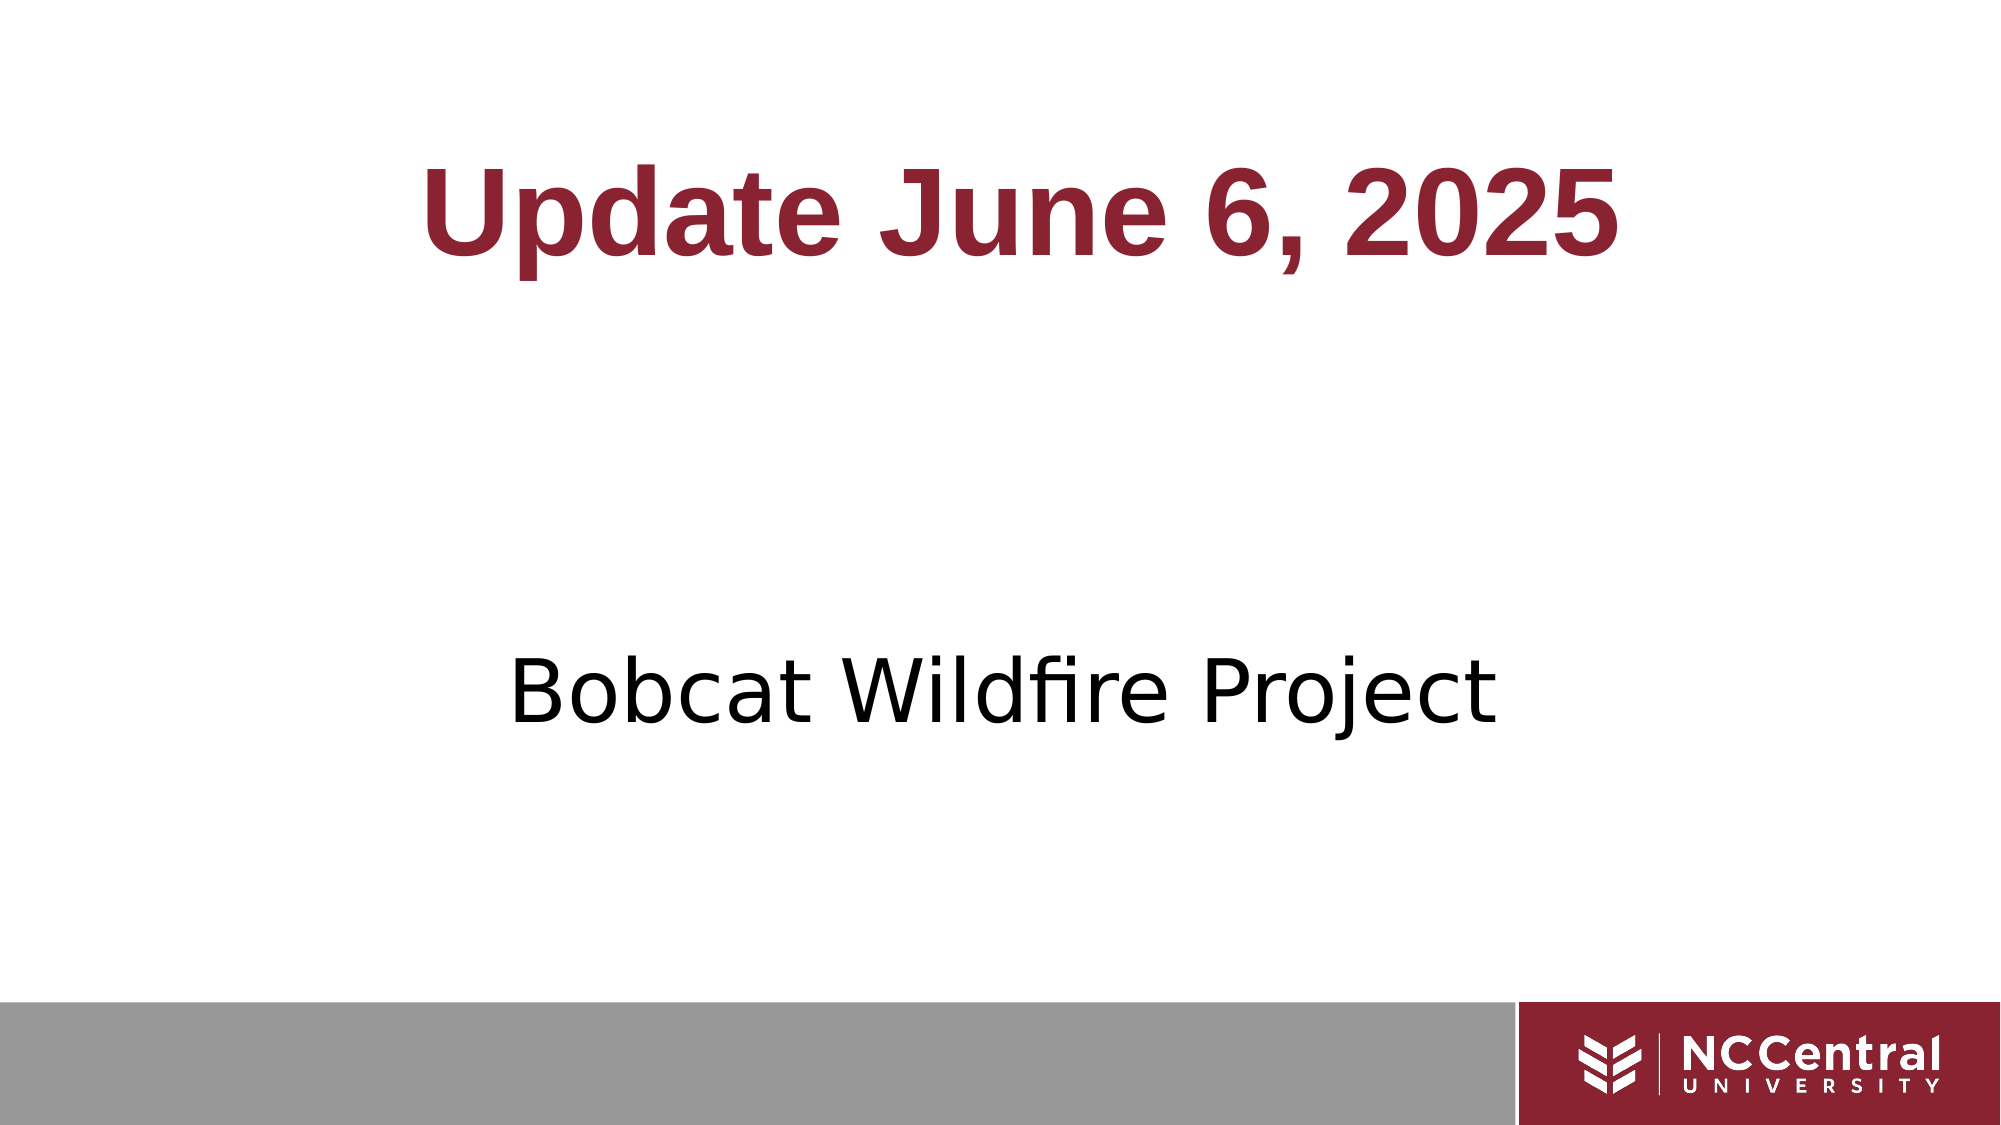

Update June 6, 2025
# Bobcat Wildfire Project